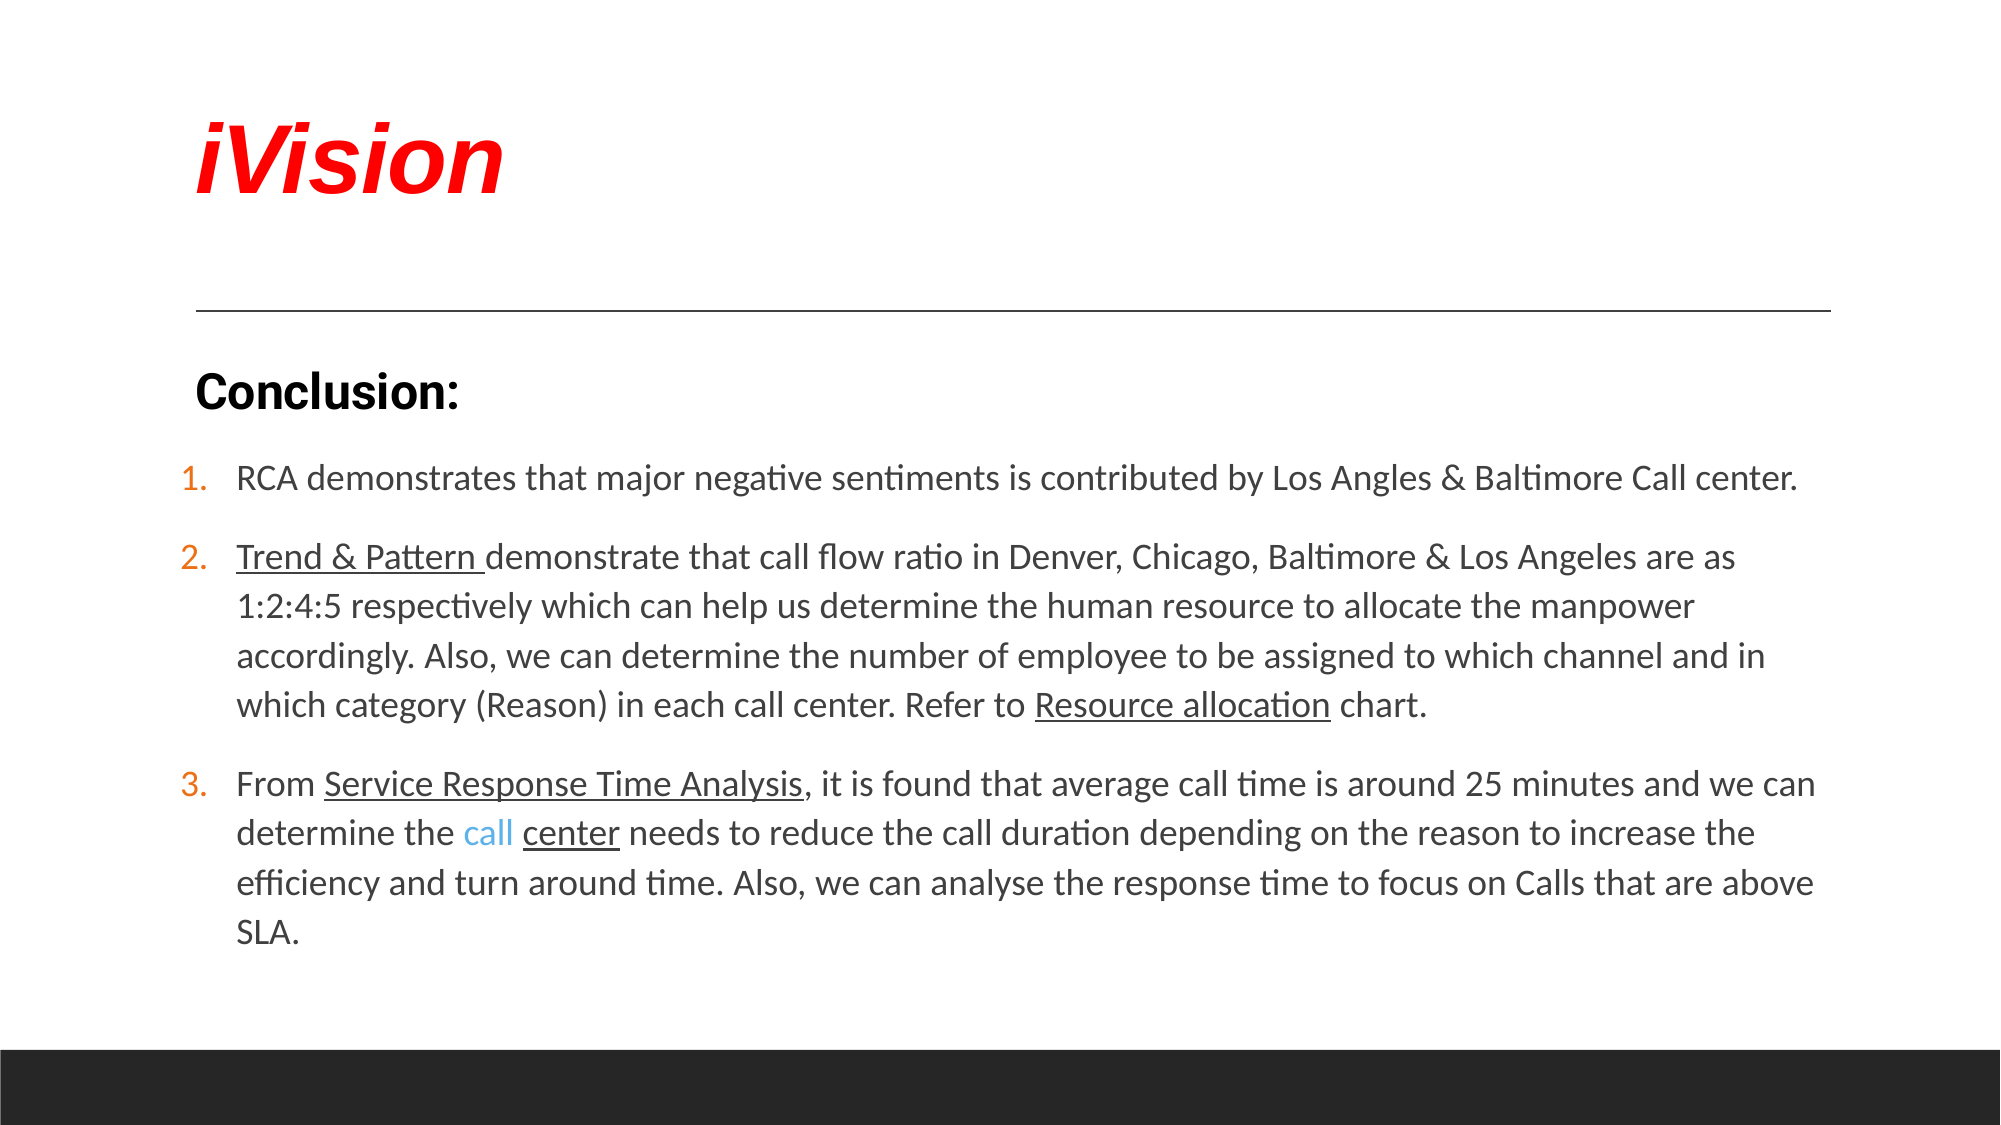

# iVision
Conclusion:
RCA demonstrates that major negative sentiments is contributed by Los Angles & Baltimore Call center.
Trend & Pattern demonstrate that call flow ratio in Denver, Chicago, Baltimore & Los Angeles are as 1:2:4:5 respectively which can help us determine the human resource to allocate the manpower accordingly. Also, we can determine the number of employee to be assigned to which channel and in which category (Reason) in each call center. Refer to Resource allocation chart.
From Service Response Time Analysis, it is found that average call time is around 25 minutes and we can determine the call center needs to reduce the call duration depending on the reason to increase the efficiency and turn around time. Also, we can analyse the response time to focus on Calls that are above SLA.